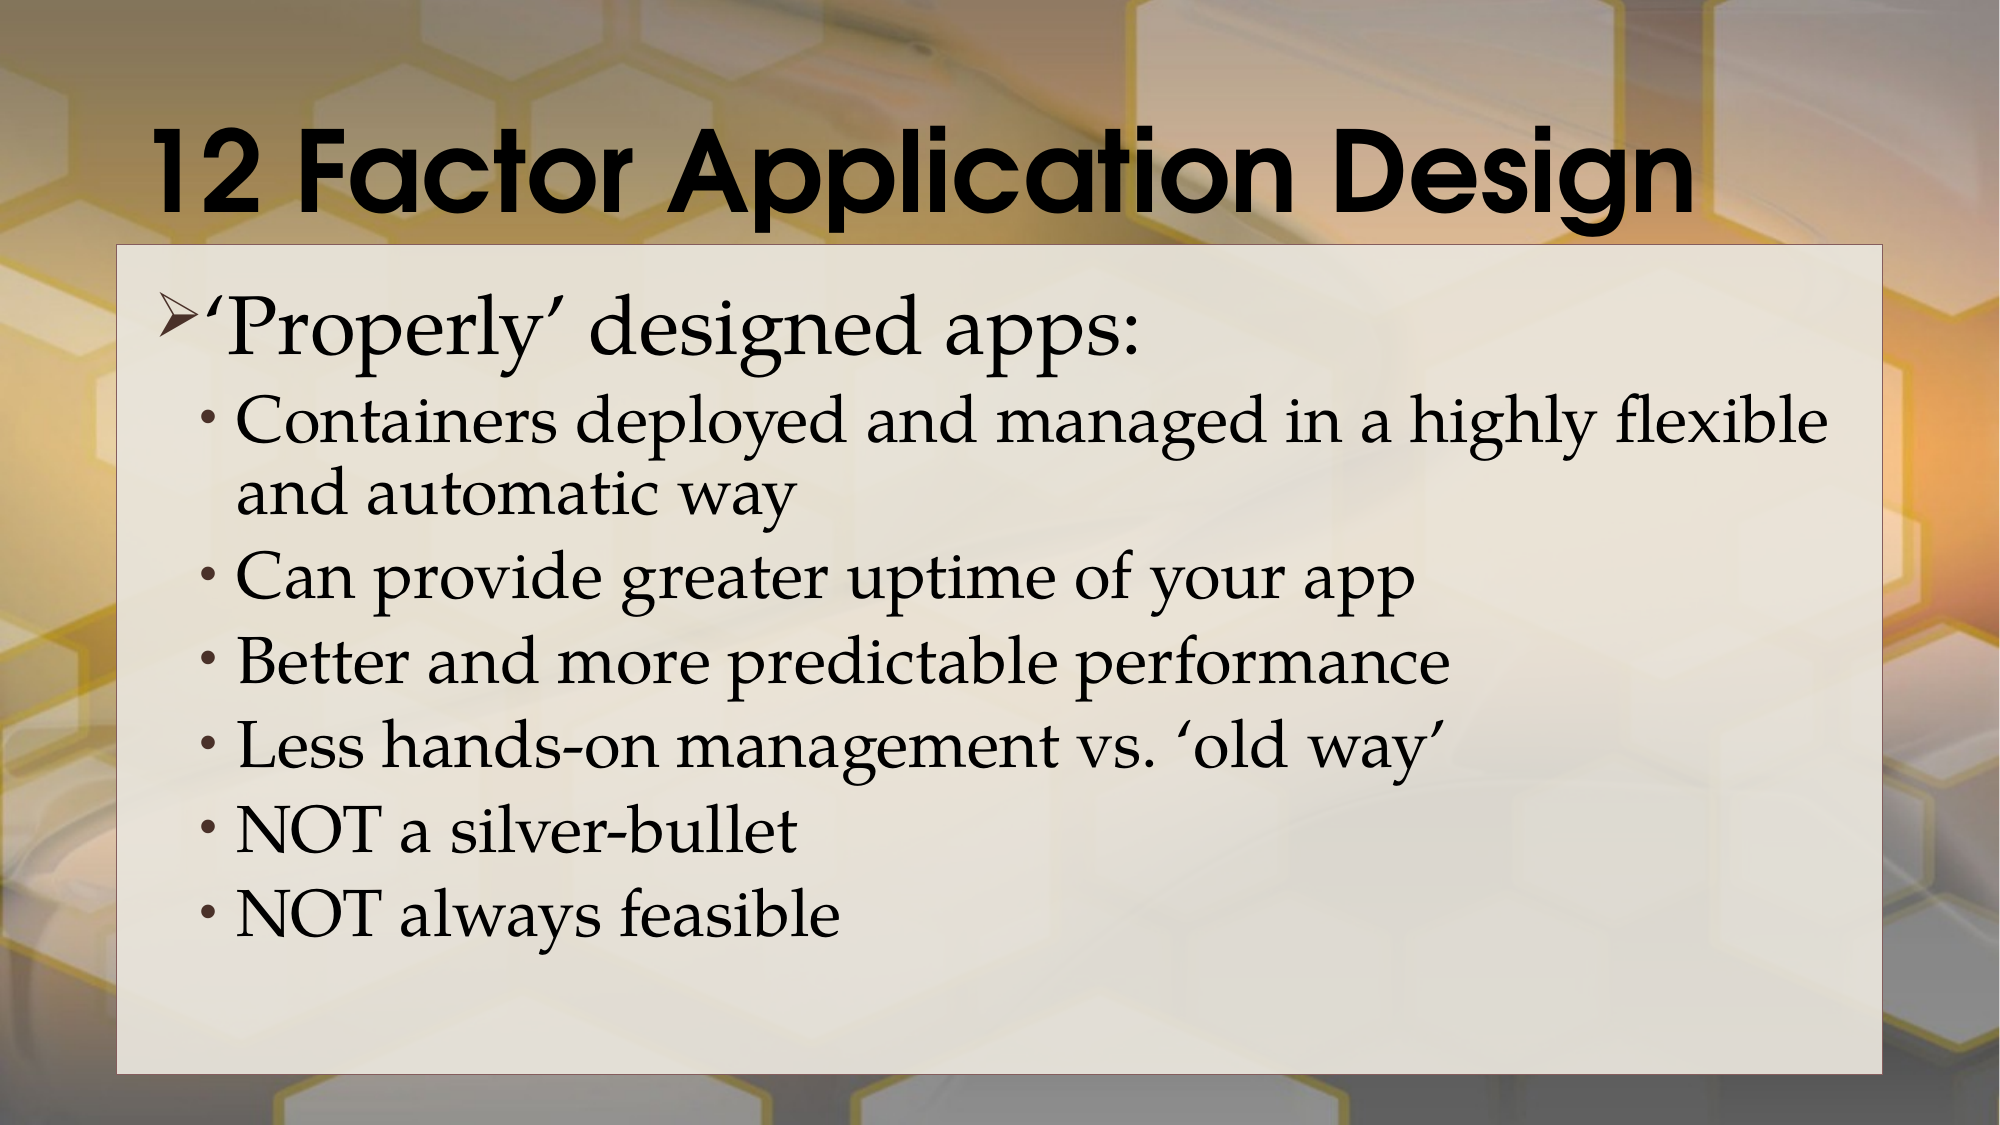

# 12 Factor Application Design
‘Properly’ designed apps:
Containers deployed and managed in a highly flexible and automatic way
Can provide greater uptime of your app
Better and more predictable performance
Less hands-on management vs. ‘old way’
NOT a silver-bullet
NOT always feasible